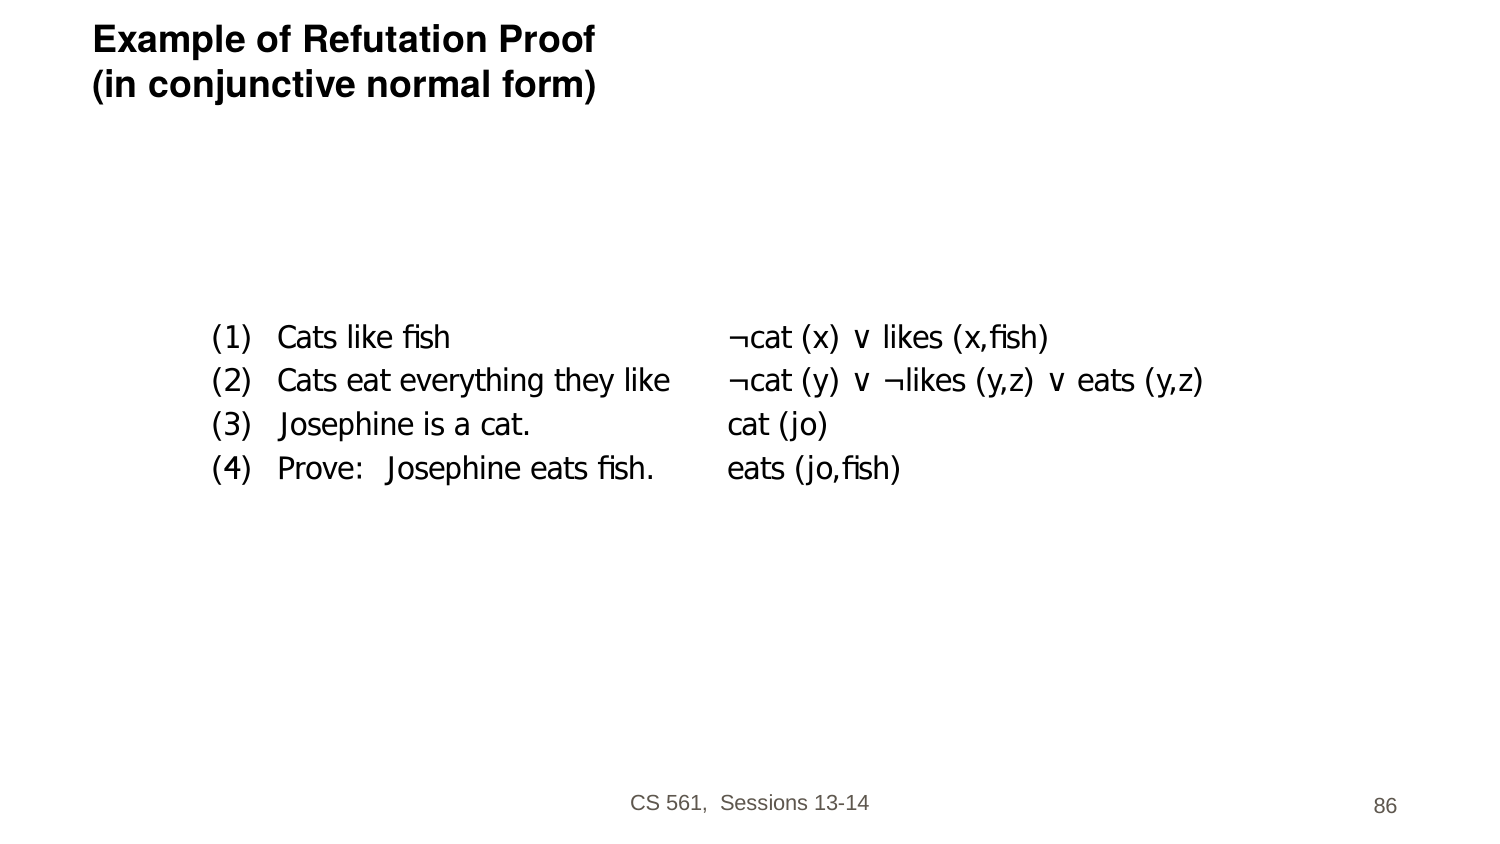

# Example of Refutation Proof (in conjunctive normal form)
Cats like fish
Cats eat everything they like
Josephine is a cat.
Prove:  Josephine eats fish.
¬cat (x) ∨ likes (x,fish)
¬cat (y) ∨ ¬likes (y,z) ∨ eats (y,z)
cat (jo)
eats (jo,fish)
CS 561,  Sessions 13-14
86